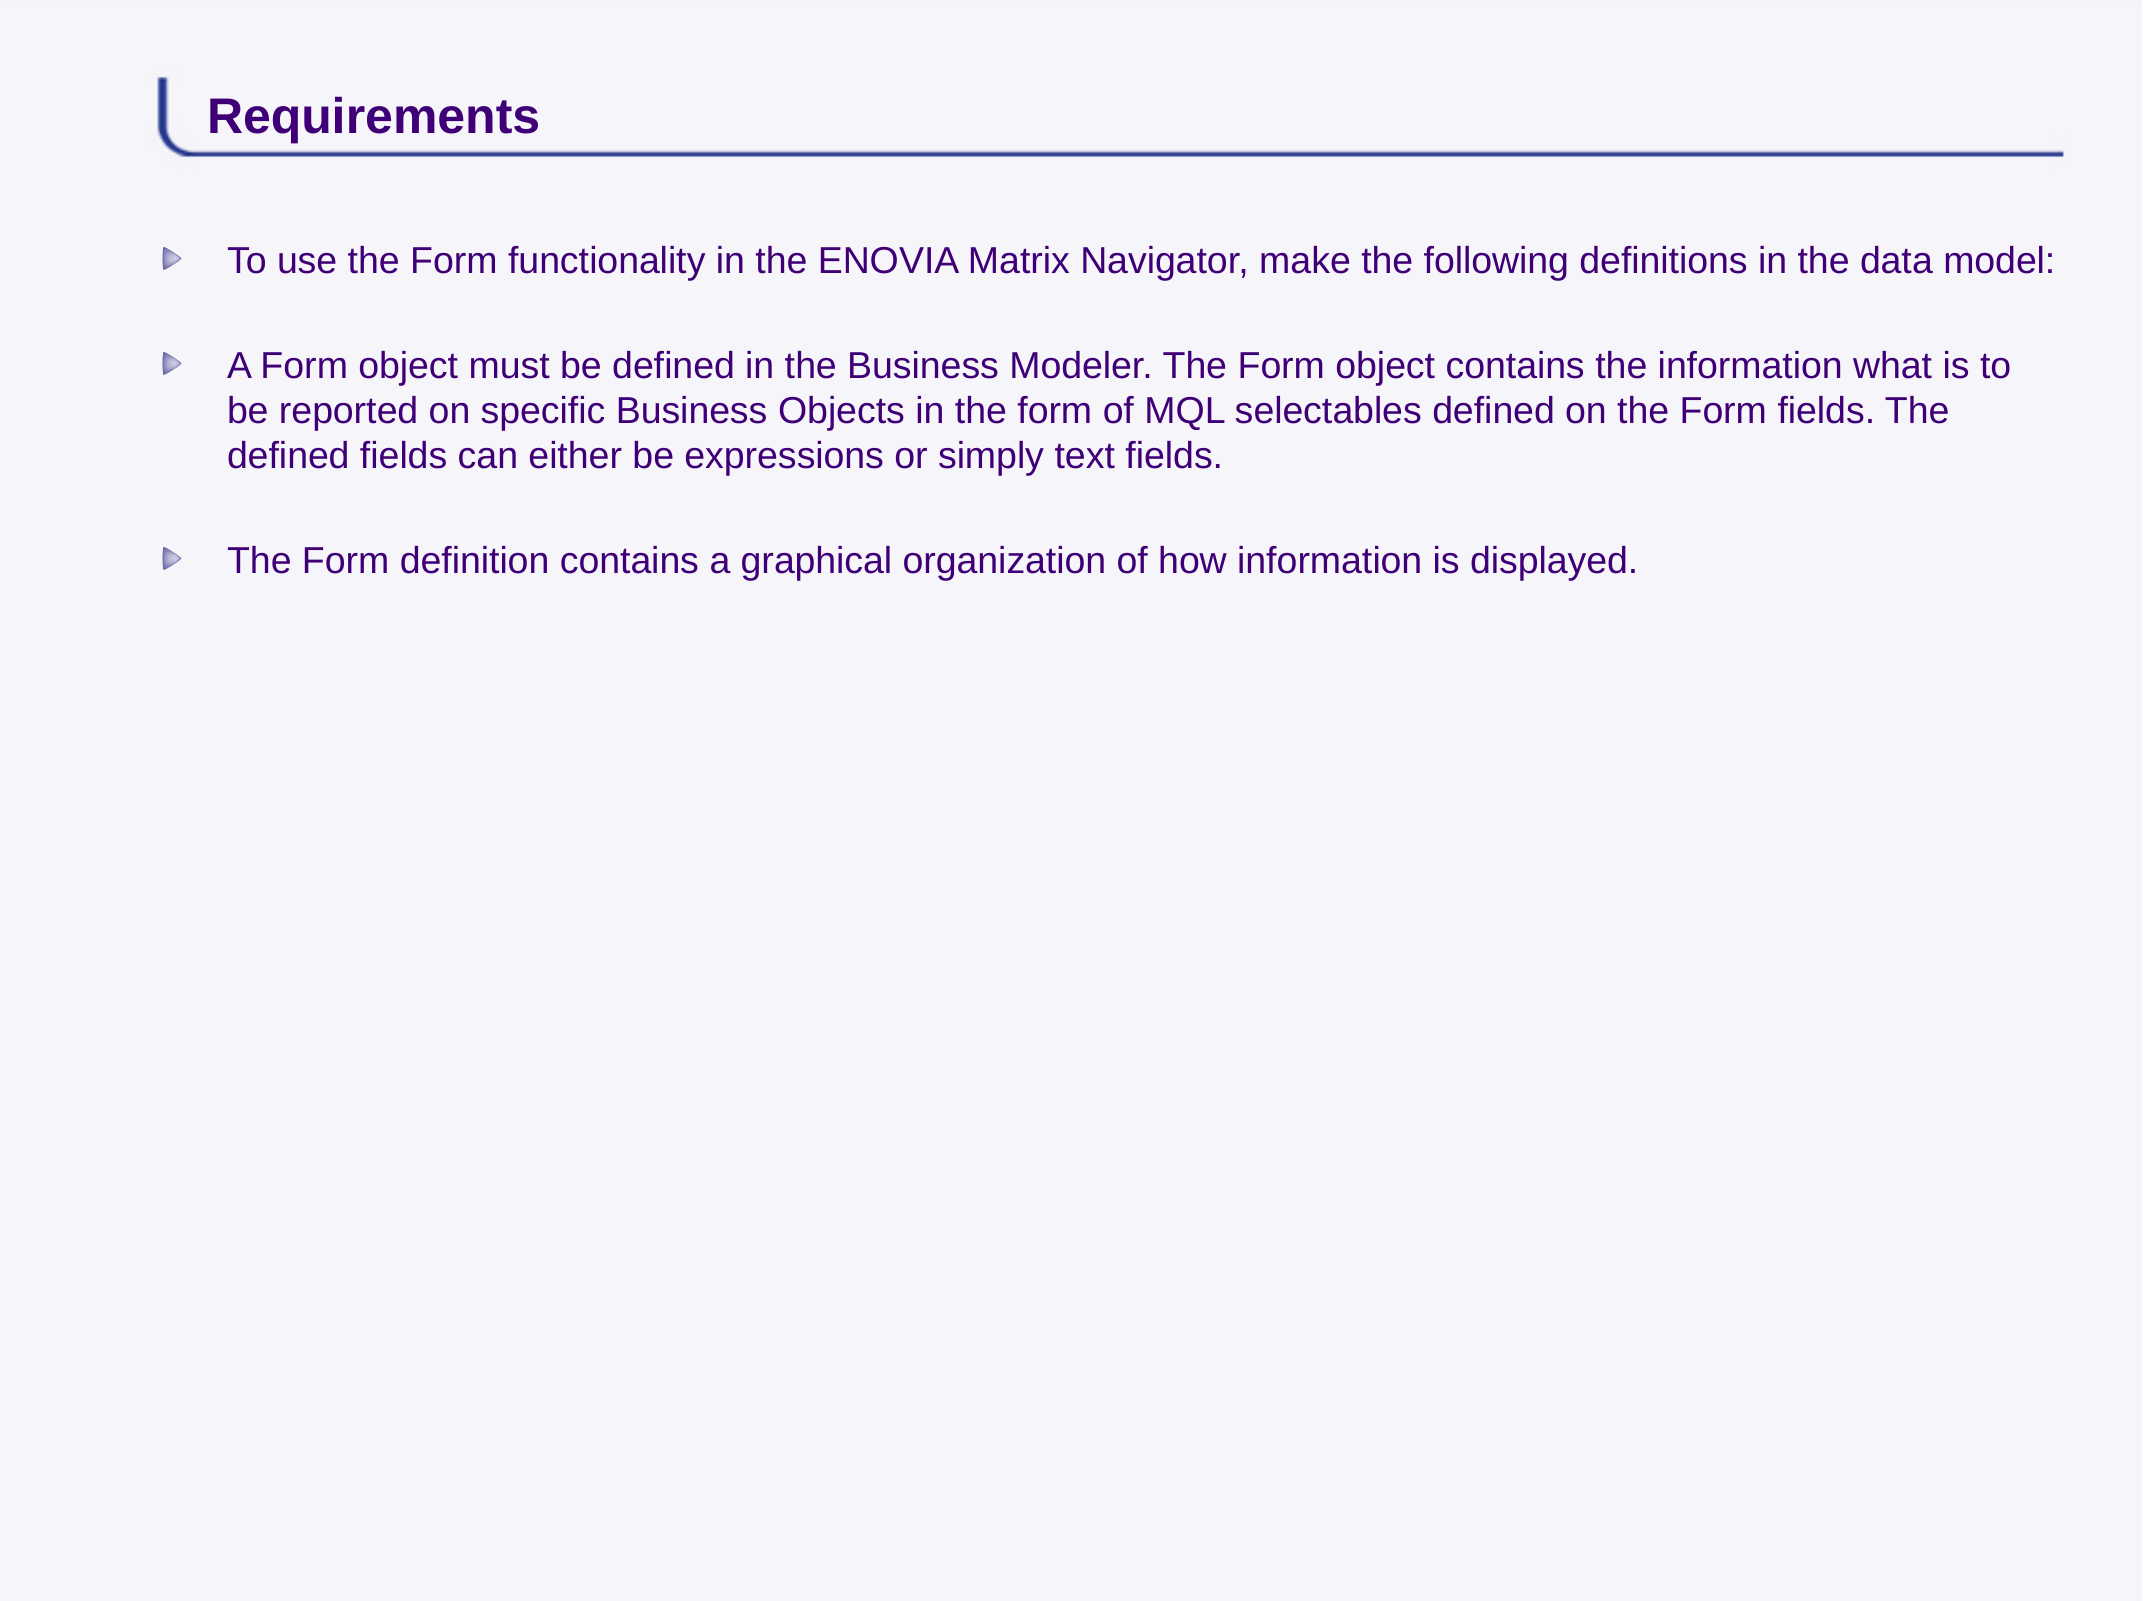

# Requirements
To use the Form functionality in the ENOVIA Matrix Navigator, make the following definitions in the data model:

A Form object must be defined in the Business Modeler. The Form object contains the information what is to be reported on specific Business Objects in the form of MQL selectables defined on the Form fields. The defined fields can either be expressions or simply text fields.

The Form definition contains a graphical organization of how information is displayed.